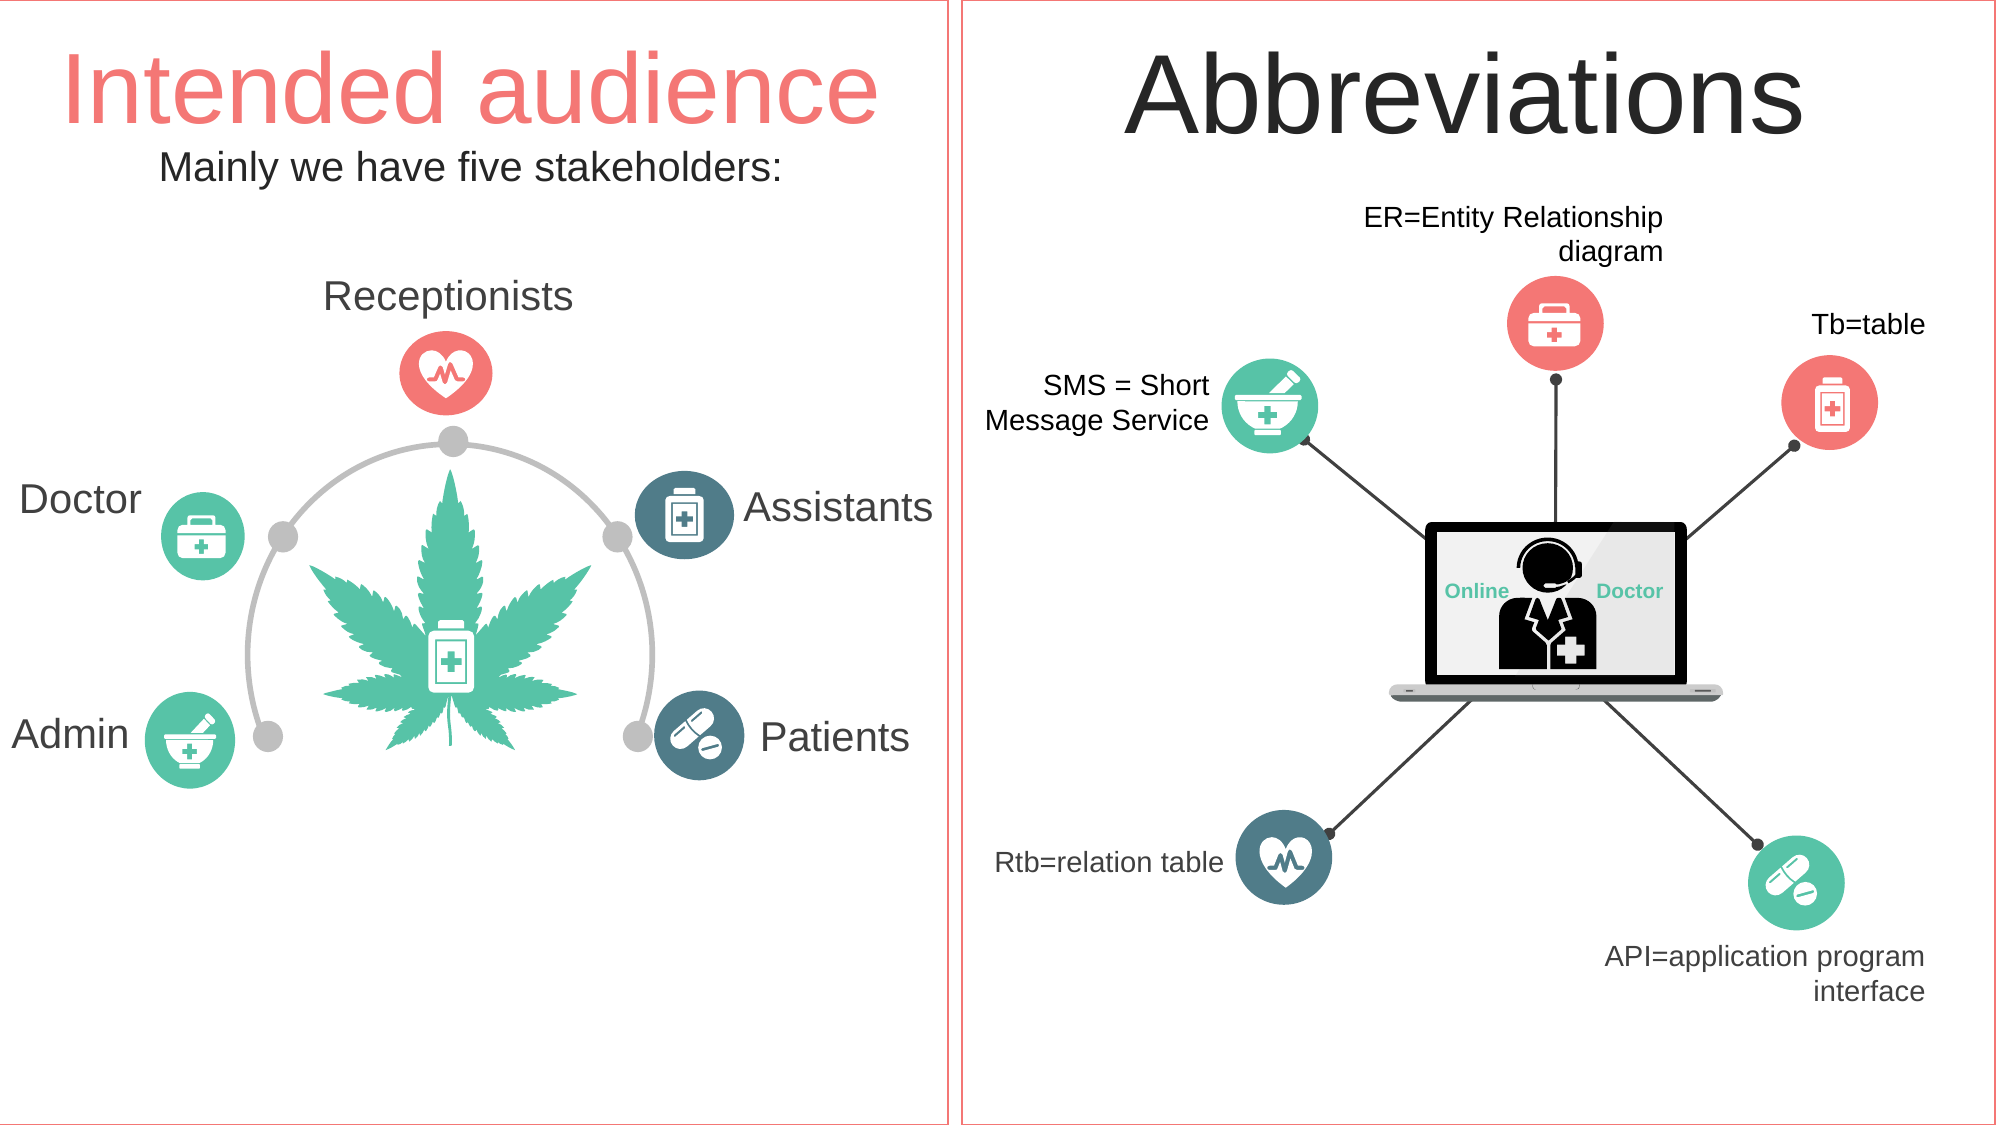

Intended audience
Mainly we have five stakeholders:
Abbreviations
ER=Entity Relationship diagram

Online
Doctor

Tb=table
SMS = Short Message Service
Rtb=relation table
API=application program interface
Receptionists
Doctor
Assistants
Patients

Admin